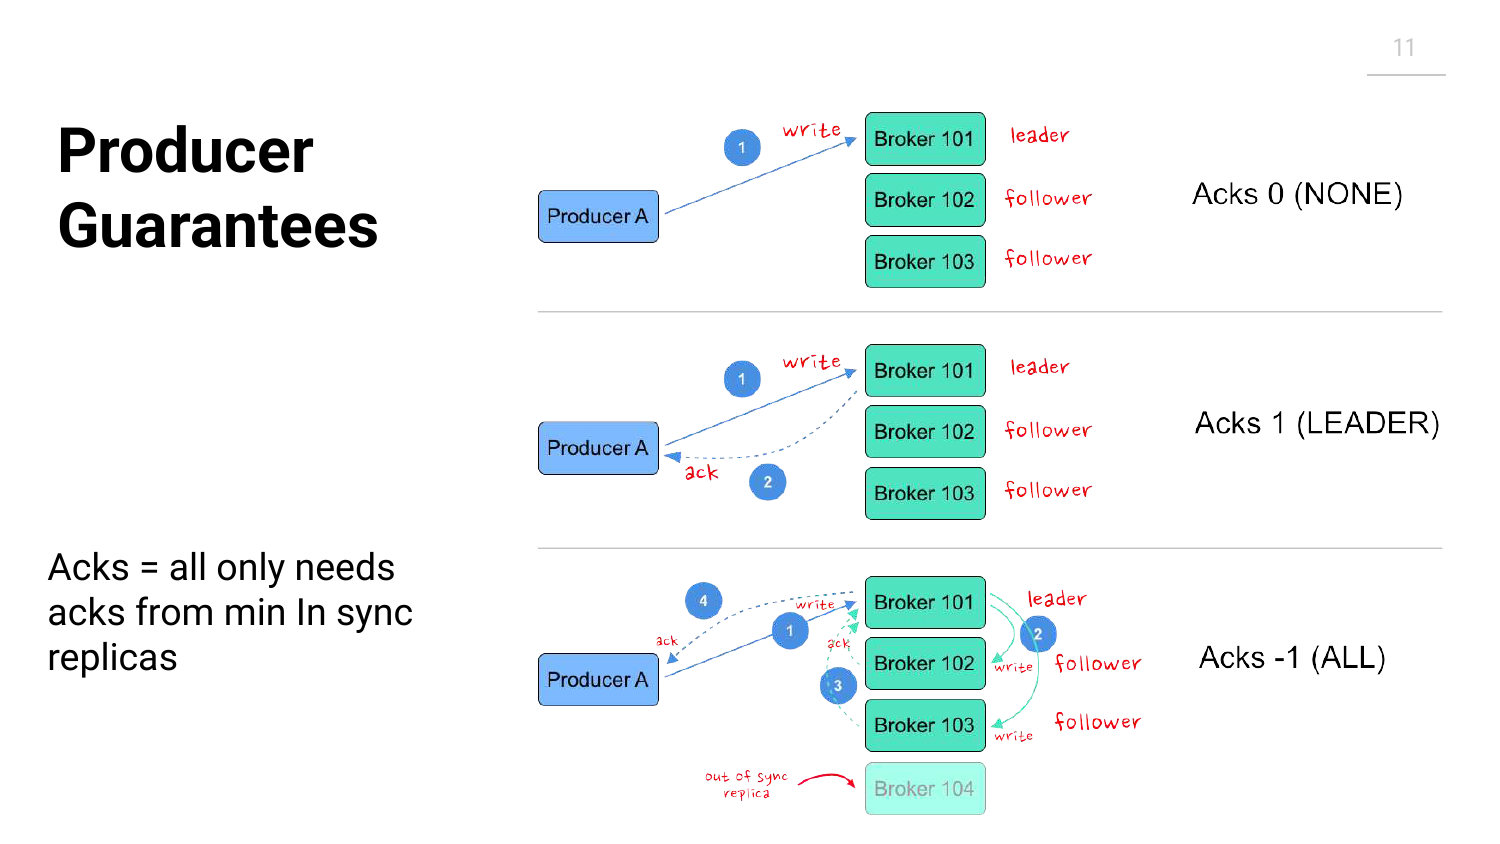

11

# Producer  Guarantees

Acks = all only needs acks from min In sync replicas